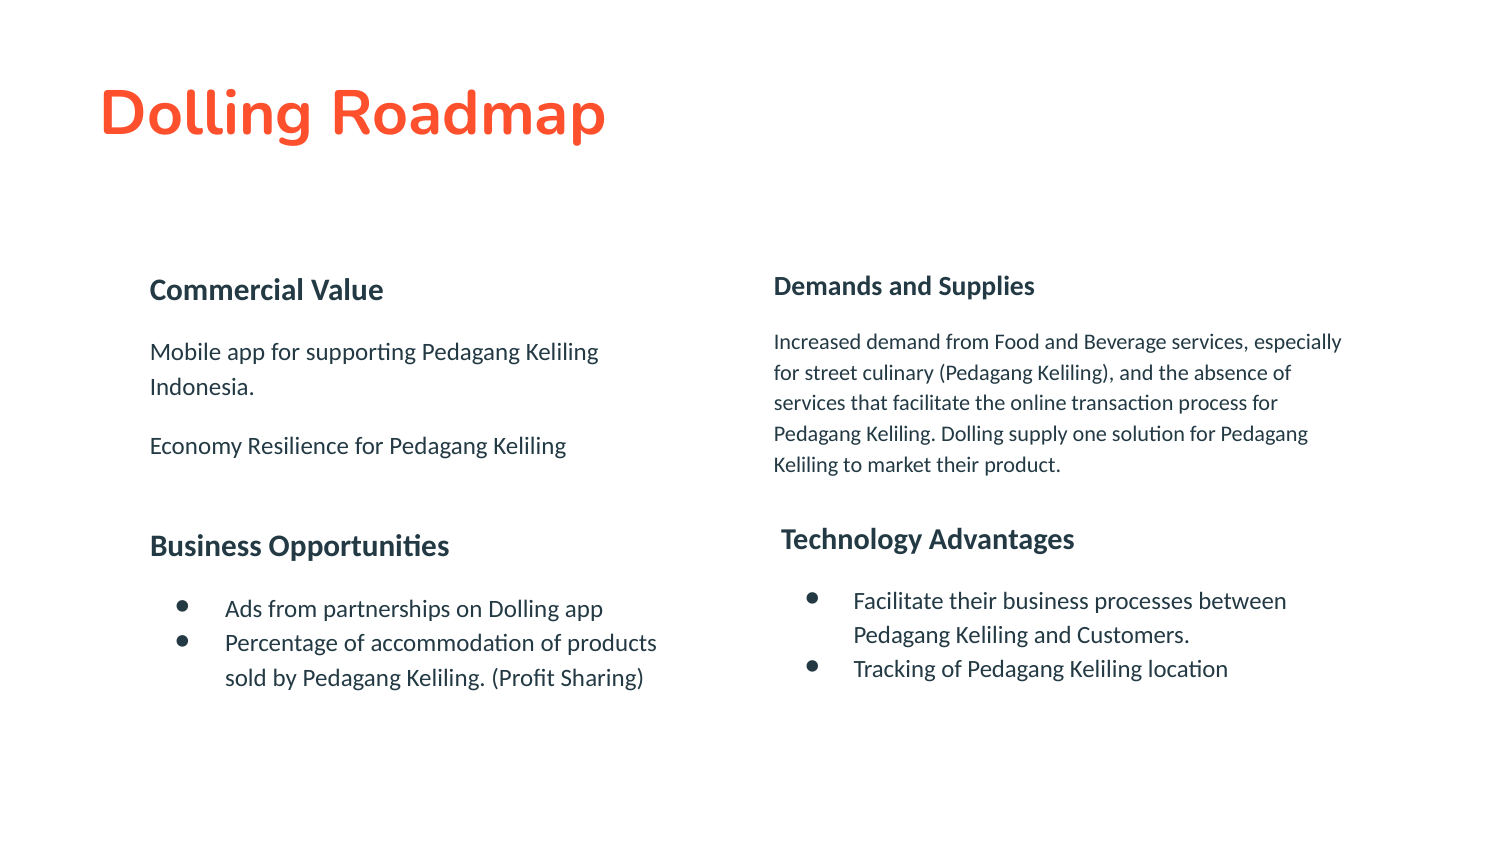

Dolling Roadmap
Commercial Value
Mobile app for supporting Pedagang Keliling Indonesia.
Economy Resilience for Pedagang Keliling
Demands and Supplies
Increased demand from Food and Beverage services, especially for street culinary (Pedagang Keliling), and the absence of services that facilitate the online transaction process for Pedagang Keliling. Dolling supply one solution for Pedagang Keliling to market their product.
Technology Advantages
Facilitate their business processes between Pedagang Keliling and Customers.
Tracking of Pedagang Keliling location
Business Opportunities
Ads from partnerships on Dolling app
Percentage of accommodation of products sold by Pedagang Keliling. (Profit Sharing)